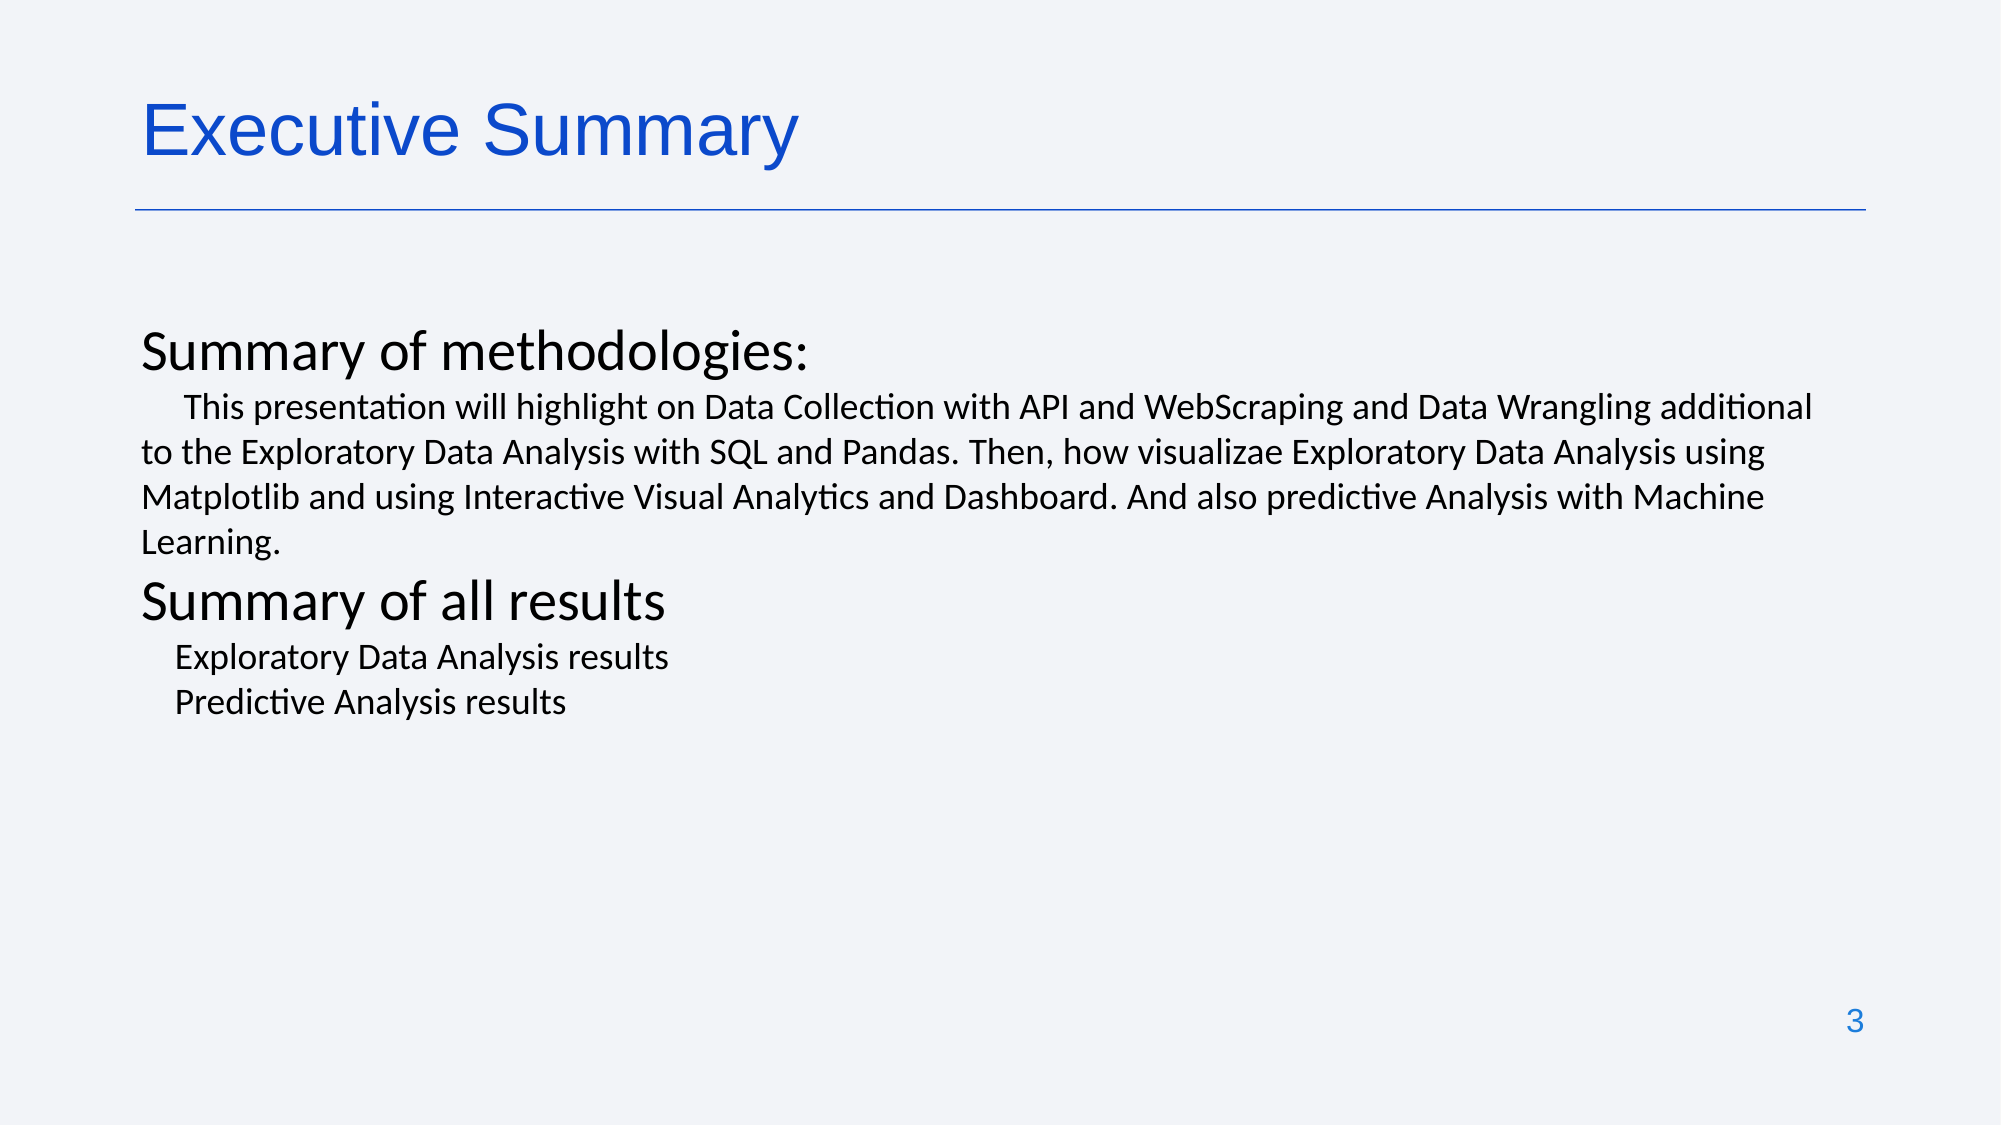

Executive Summary
Summary of methodologies:
     This presentation will highlight on Data Collection with API and WebScraping and Data Wrangling additional to the Exploratory Data Analysis with SQL and Pandas. Then, how visualizae Exploratory Data Analysis using Matplotlib and using Interactive Visual Analytics and Dashboard. And also predictive Analysis with Machine Learning.
Summary of all results
    Exploratory Data Analysis results
    Predictive Analysis results

3